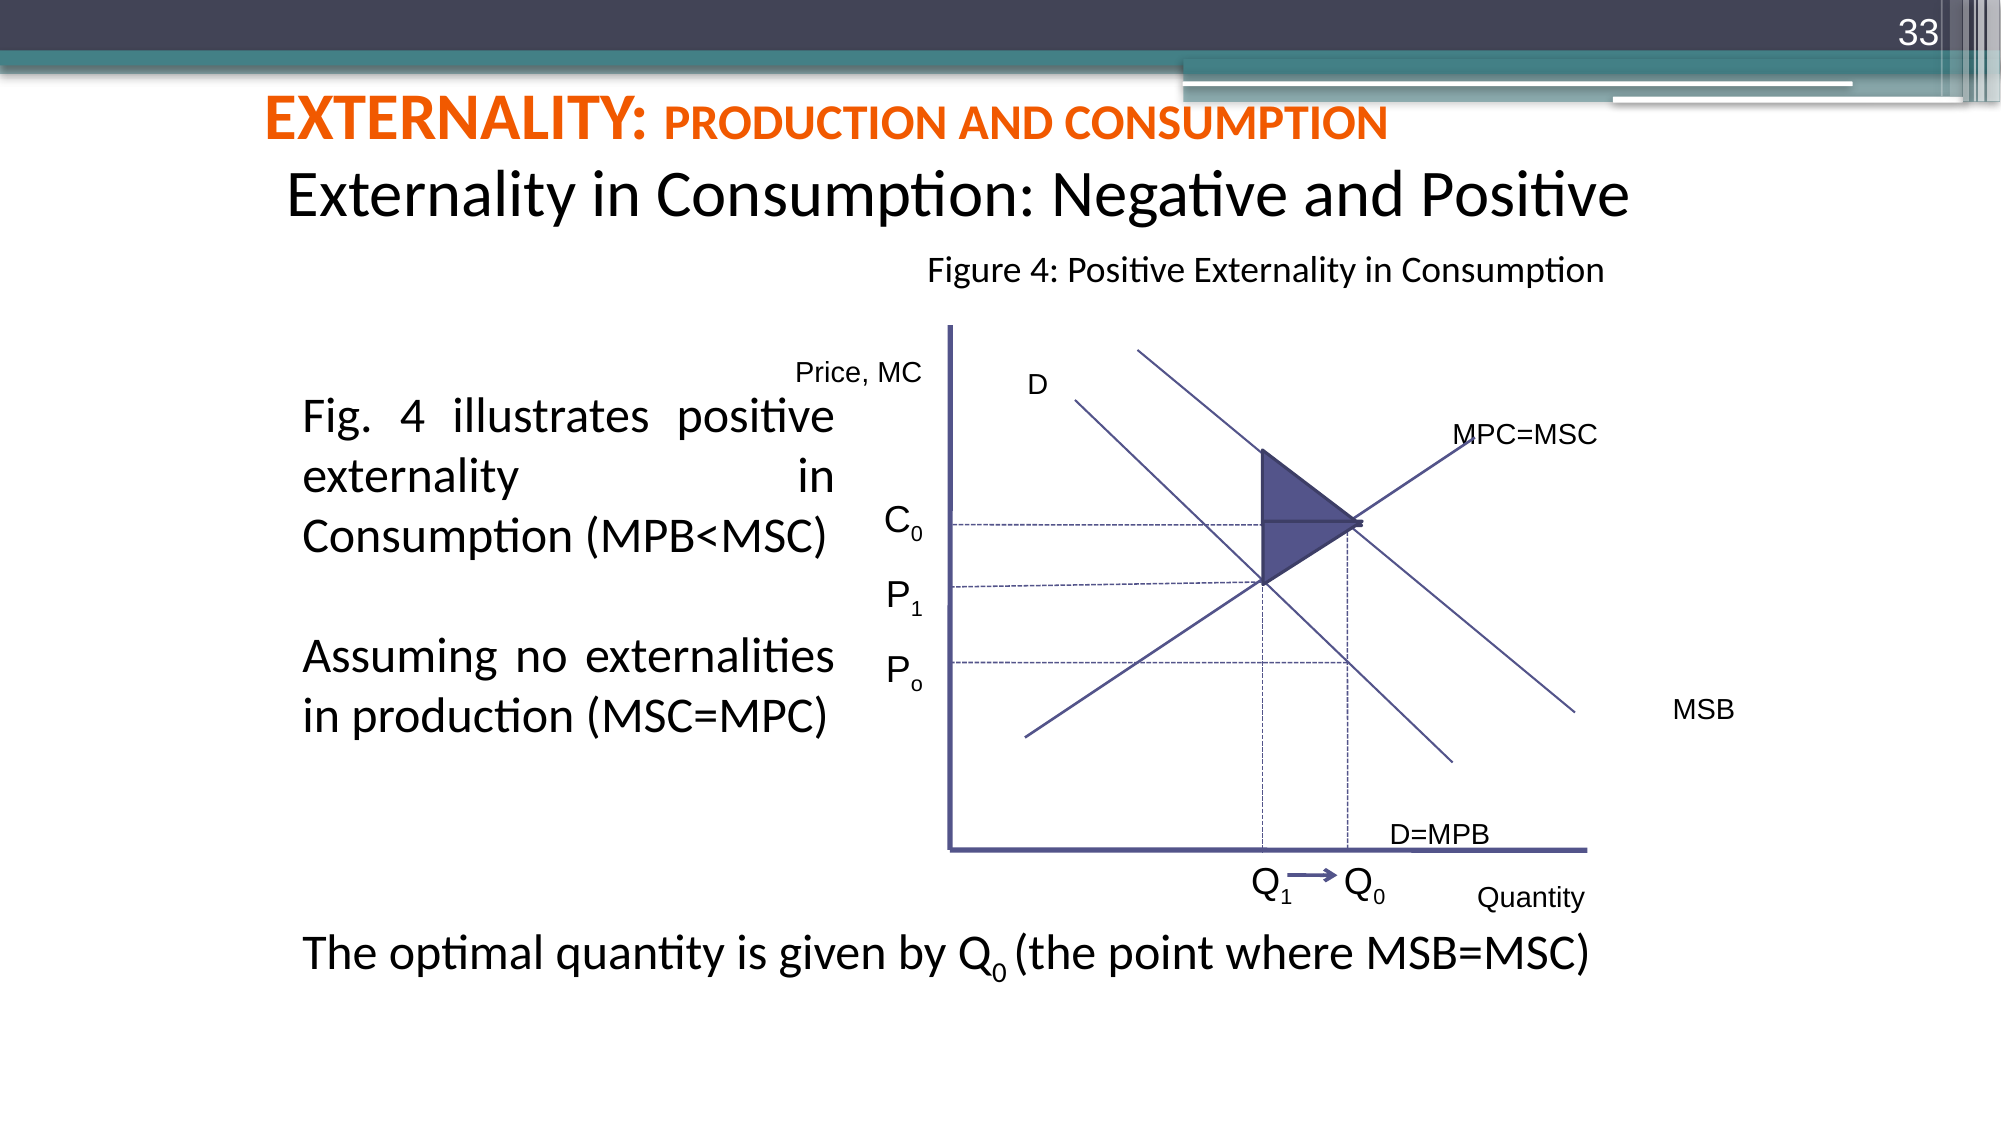

33
externality: Production and Consumption
Externality in Consumption: Negative and Positive
Figure 4: Positive Externality in Consumption
Price, MC
D
MPC=MSC
Fig. 4 illustrates positive externality in Consumption (MPB<MSC)

Assuming no externalities in production (MSC=MPC)

C0

P1
Po
MSB
D=MPB
Quantity
Q1
Q0
The optimal quantity is given by Q0 (the point where MSB=MSC)